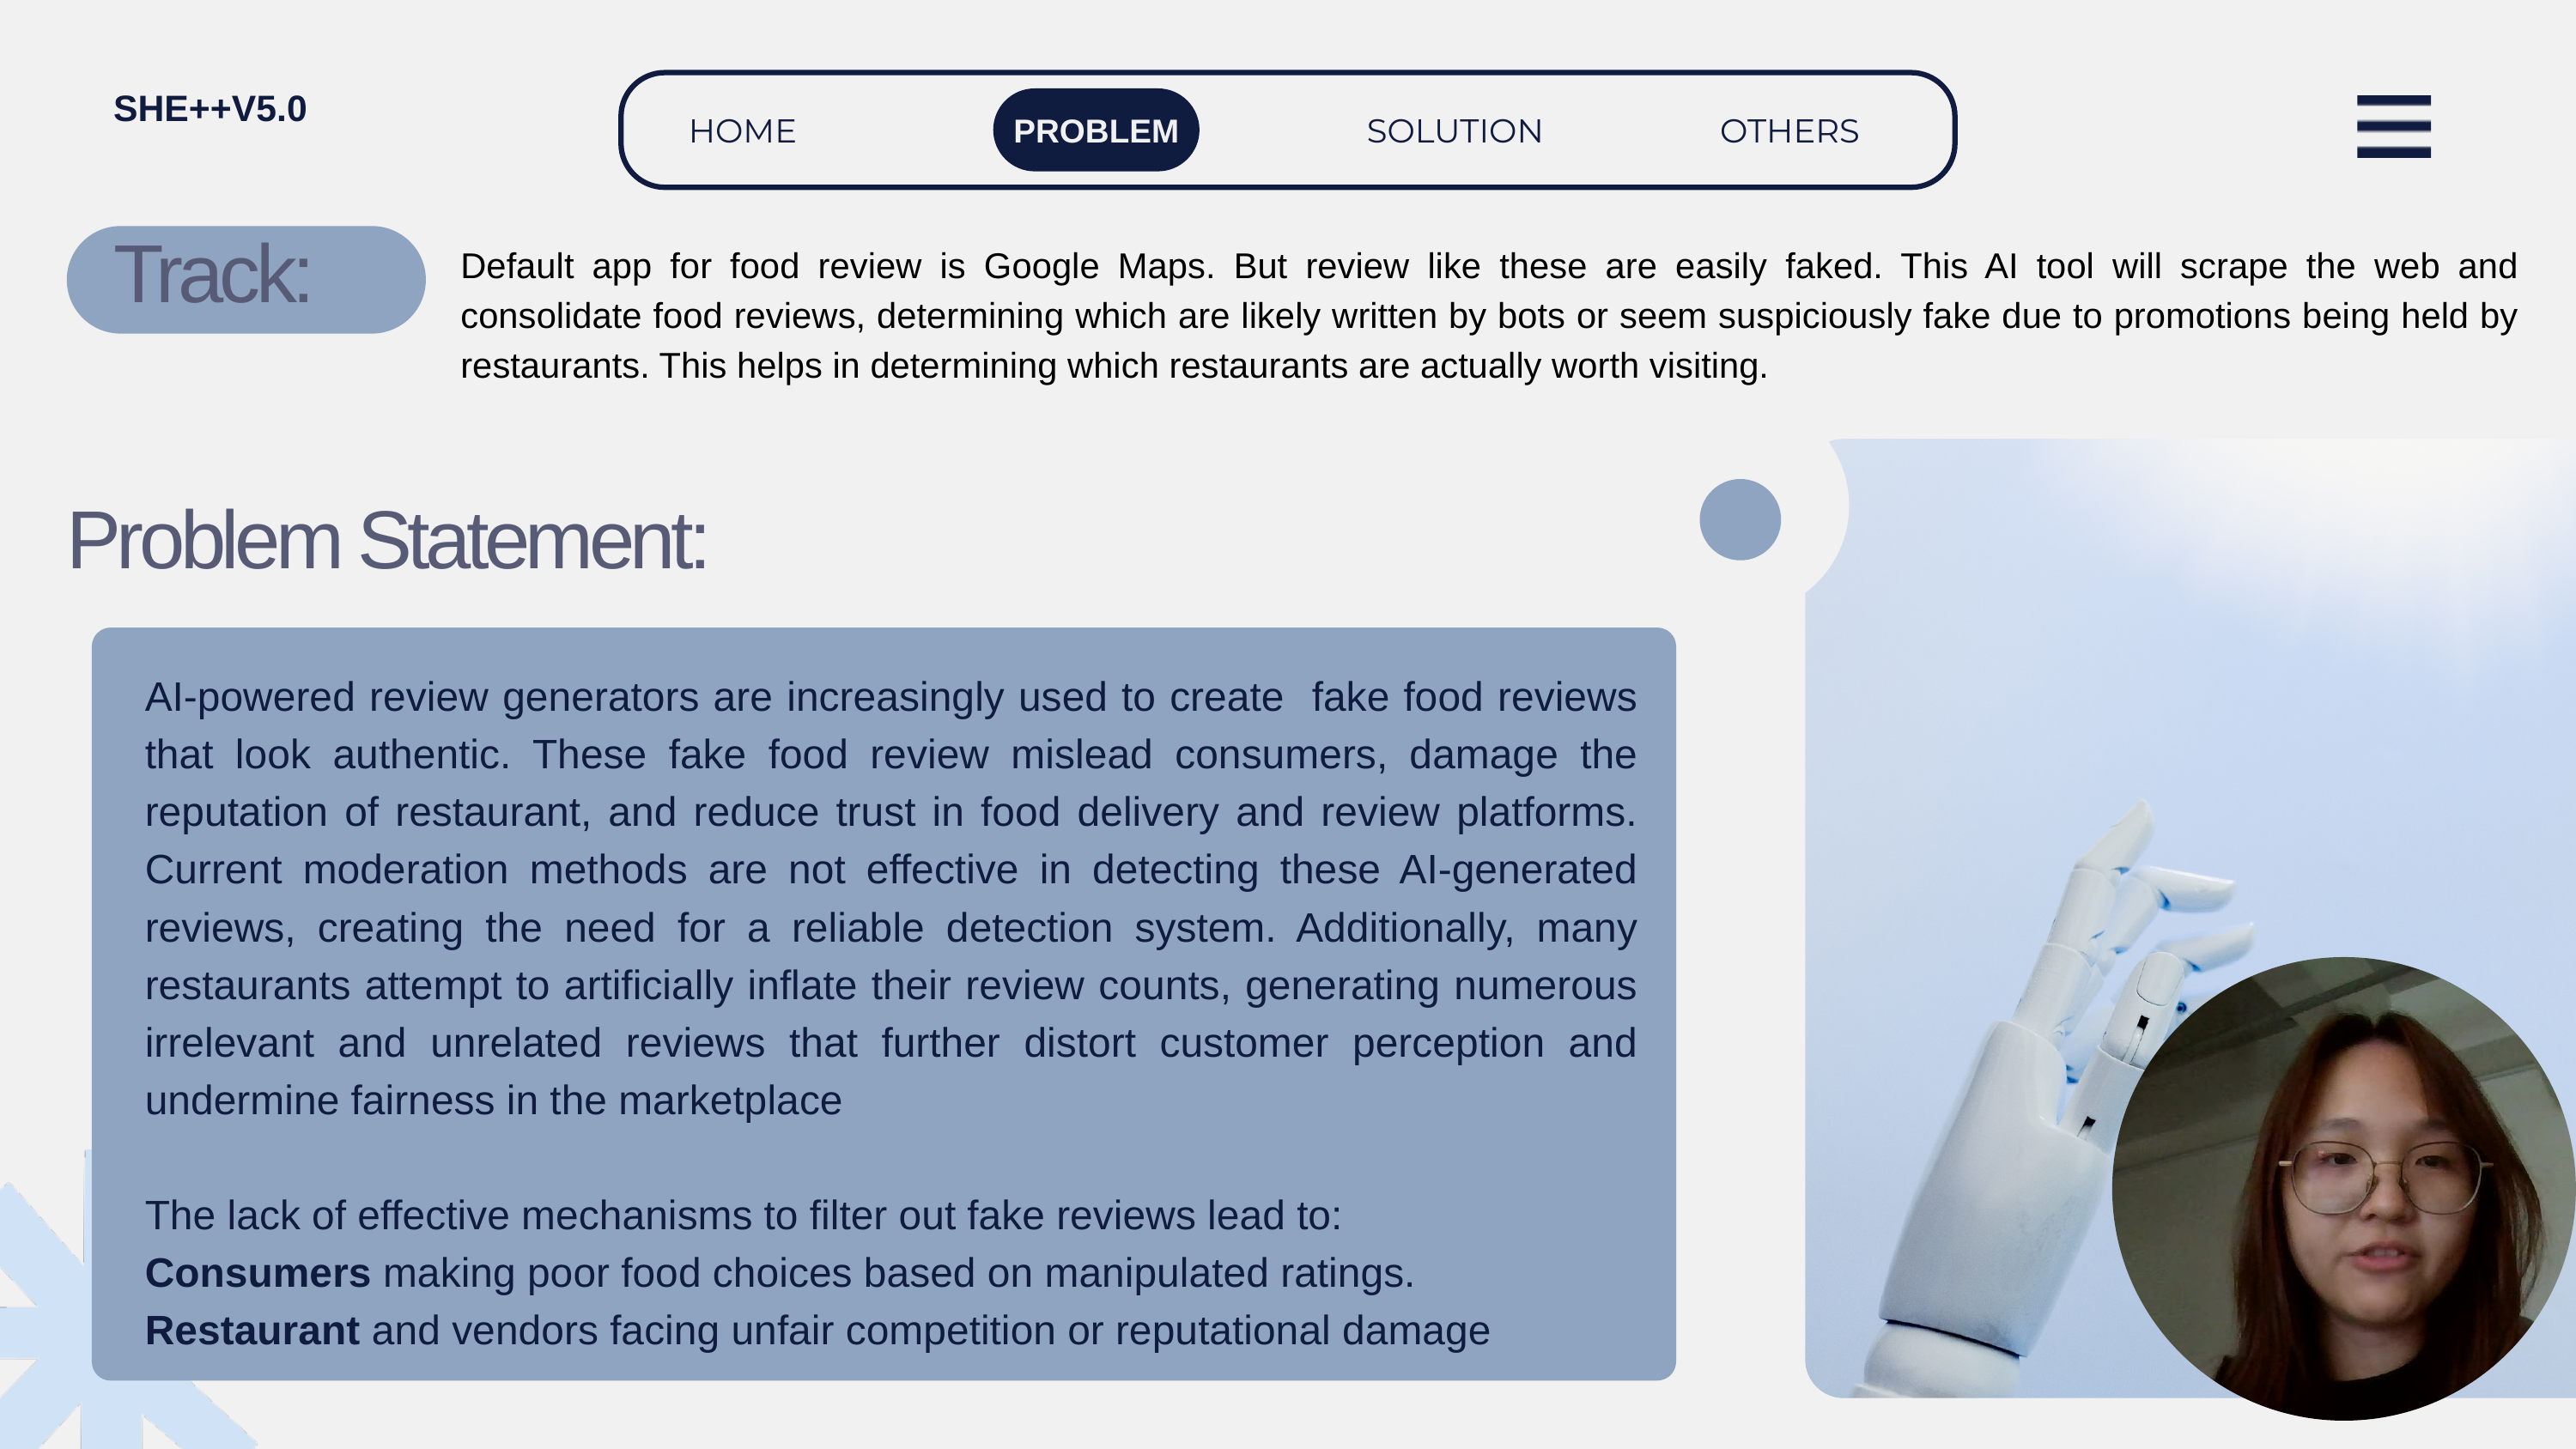

SHE++V5.0

HOME
OTHERS
PROBLEM
SOLUTION

Default app for food review is Google Maps. But review like these are easily faked. This AI tool will scrape the web and consolidate food reviews, determining which are likely written by bots or seem suspiciously fake due to promotions being held by restaurants. This helps in determining which restaurants are actually worth visiting.
Track:

Problem Statement:

AI-powered review generators are increasingly used to create  fake food reviews that look authentic. These fake food review mislead consumers, damage the reputation of restaurant, and reduce trust in food delivery and review platforms. Current moderation methods are not effective in detecting these AI-generated reviews, creating the need for a reliable detection system. Additionally, many restaurants attempt to artificially inflate their review counts, generating numerous irrelevant and unrelated reviews that further distort customer perception and undermine fairness in the marketplace

The lack of effective mechanisms to filter out fake reviews lead to:
Consumers making poor food choices based on manipulated ratings.
Restaurant and vendors facing unfair competition or reputational damage